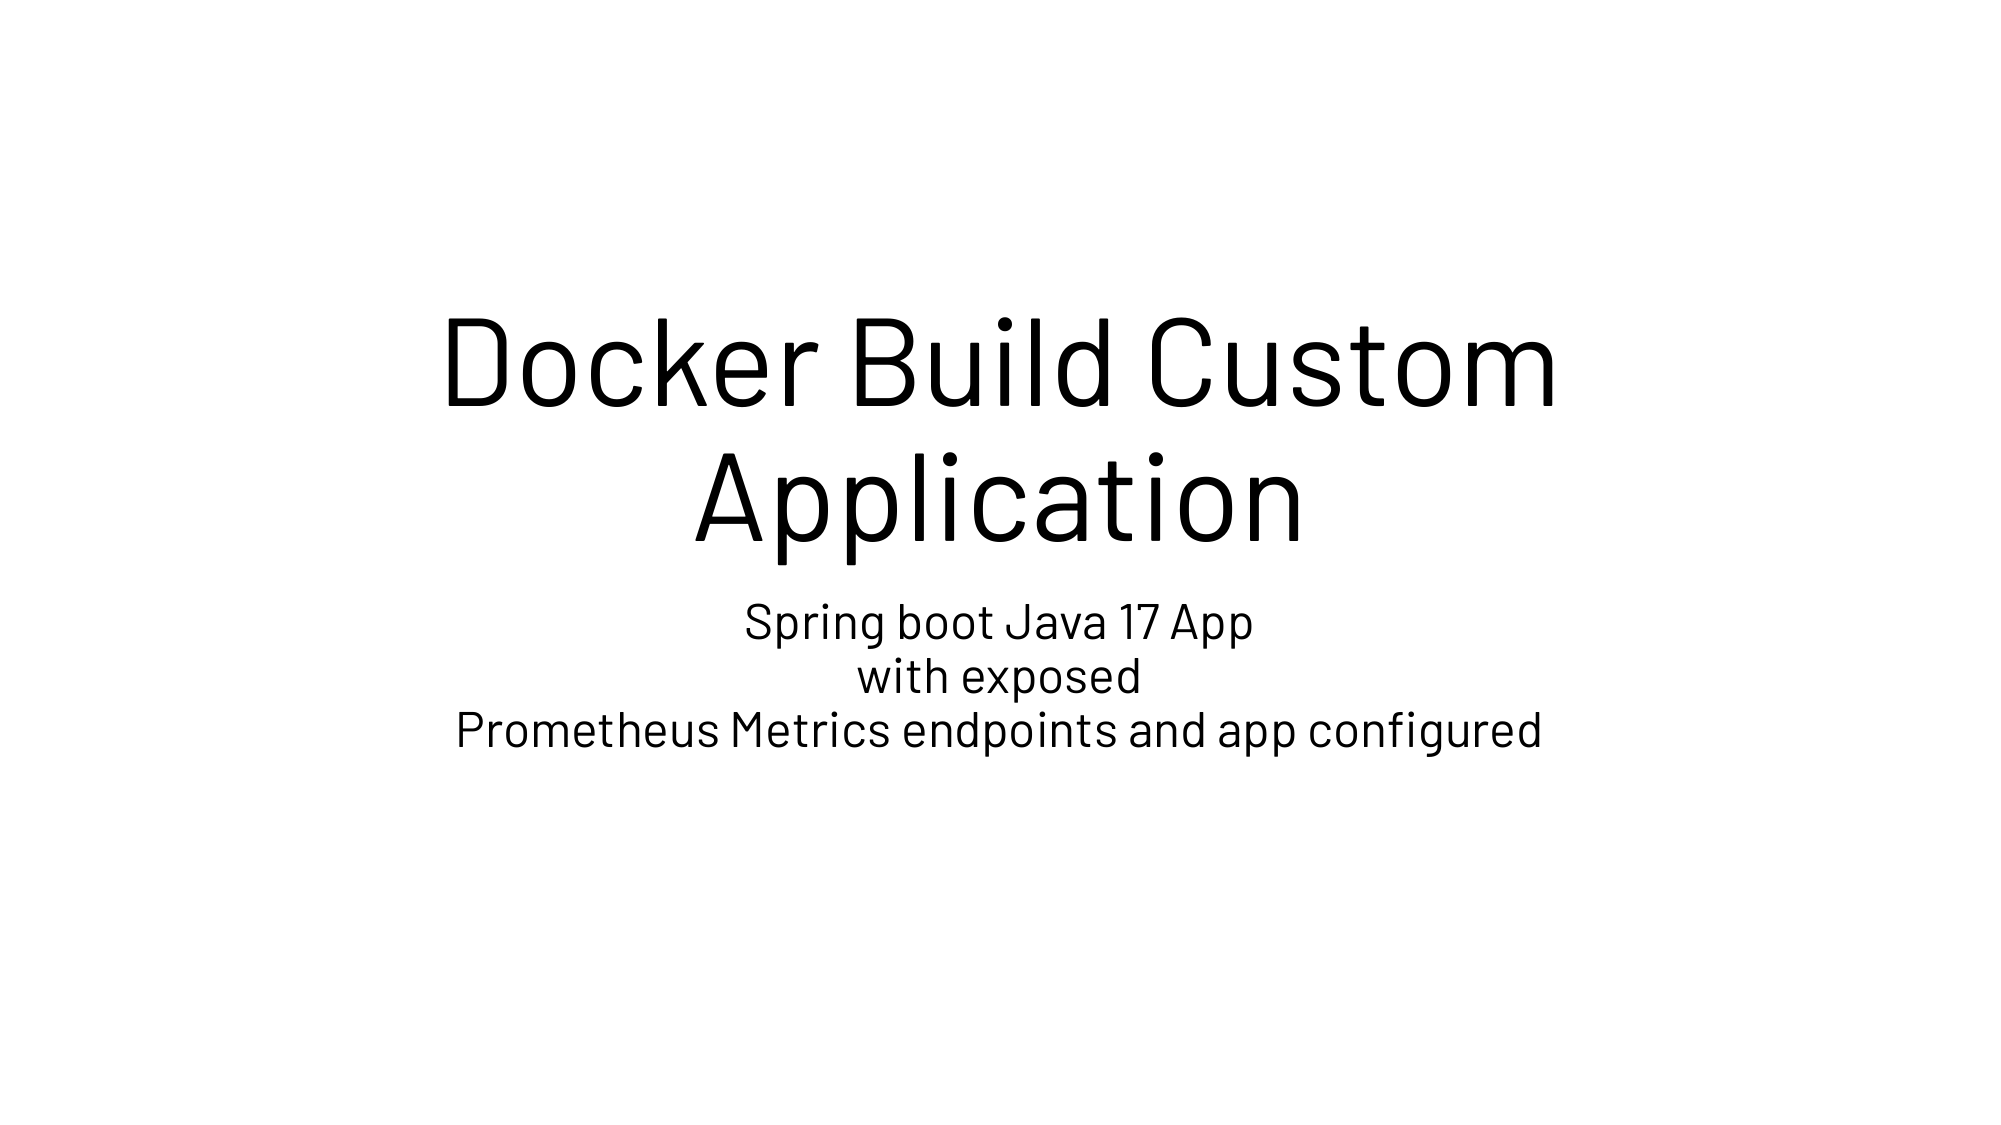

# Docker Build Custom Application
Spring boot Java 17 App
with exposed
Prometheus Metrics endpoints and app configured